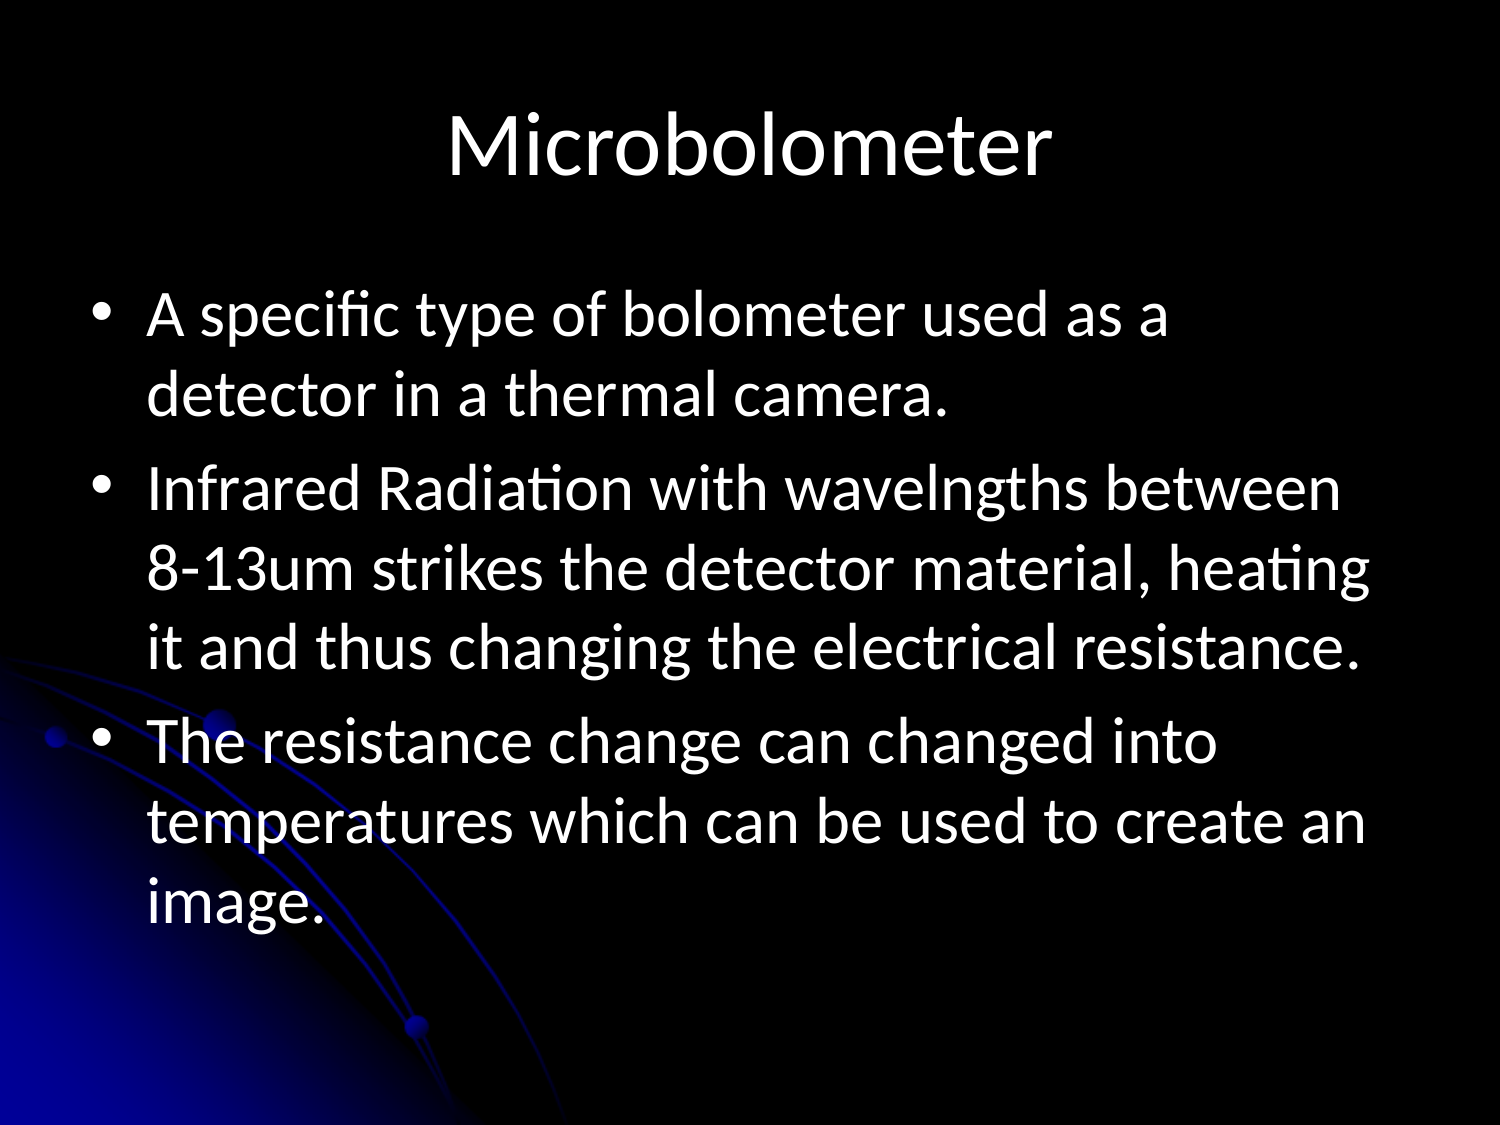

# Microbolometer
A specific type of bolometer used as a detector in a thermal camera.
Infrared Radiation with wavelngths between 8-13um strikes the detector material, heating it and thus changing the electrical resistance.
The resistance change can changed into temperatures which can be used to create an image.